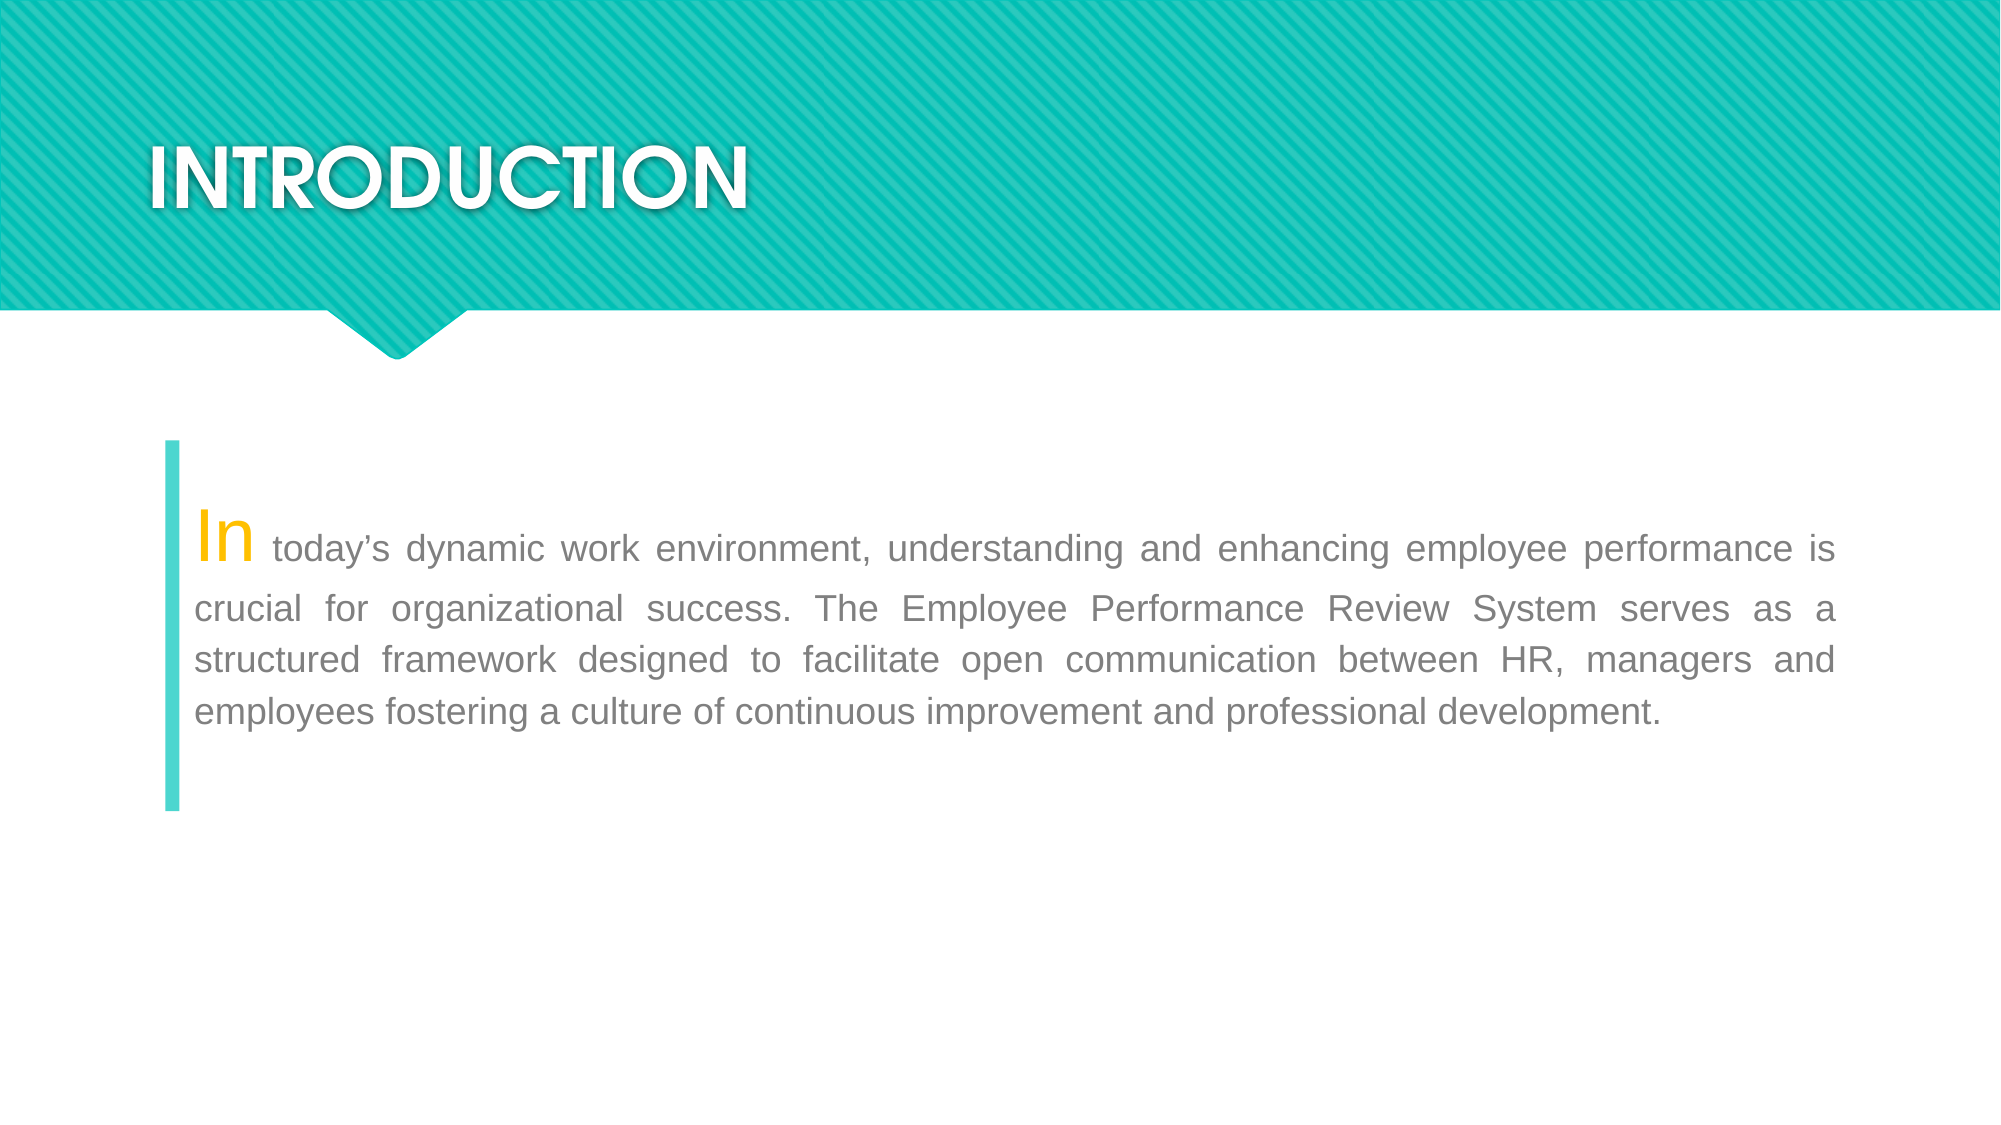

# INTRODUCTION

In today’s dynamic work environment, understanding and enhancing employee performance is crucial for organizational success. The Employee Performance Review System serves as a structured framework designed to facilitate open communication between HR, managers and employees fostering a culture of continuous improvement and professional development.